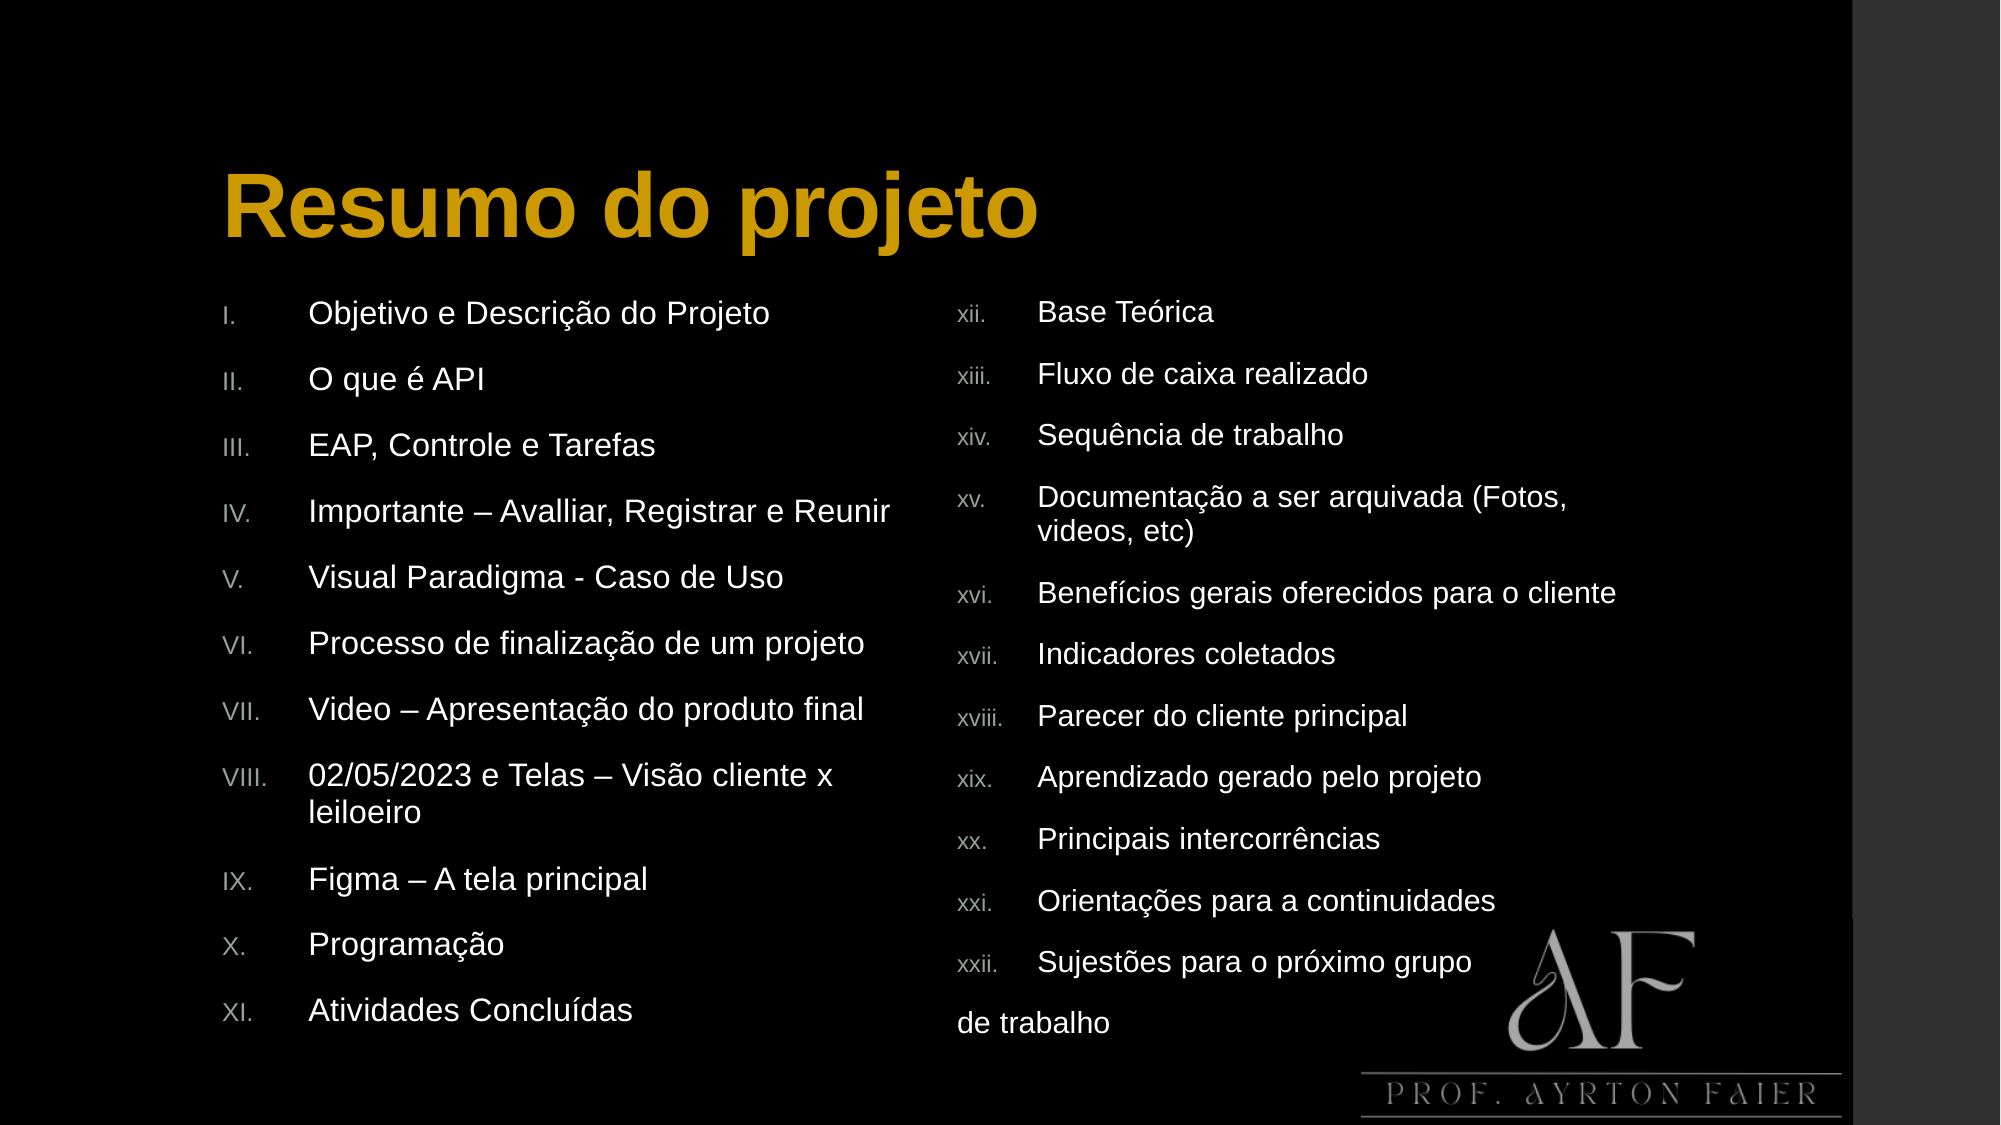

# Resumo do projeto
Objetivo e Descrição do Projeto
O que é API
EAP, Controle e Tarefas
Importante – Avalliar, Registrar e Reunir
Visual Paradigma - Caso de Uso
Processo de finalização de um projeto
Video – Apresentação do produto final
02/05/2023 e Telas – Visão cliente x leiloeiro
Figma – A tela principal
Programação
Atividades Concluídas

Base Teórica
Fluxo de caixa realizado
Sequência de trabalho
Documentação a ser arquivada (Fotos, videos, etc)
Benefícios gerais oferecidos para o cliente
Indicadores coletados
Parecer do cliente principal
Aprendizado gerado pelo projeto
Principais intercorrências
Orientações para a continuidades
Sujestões para o próximo grupo
de trabalho